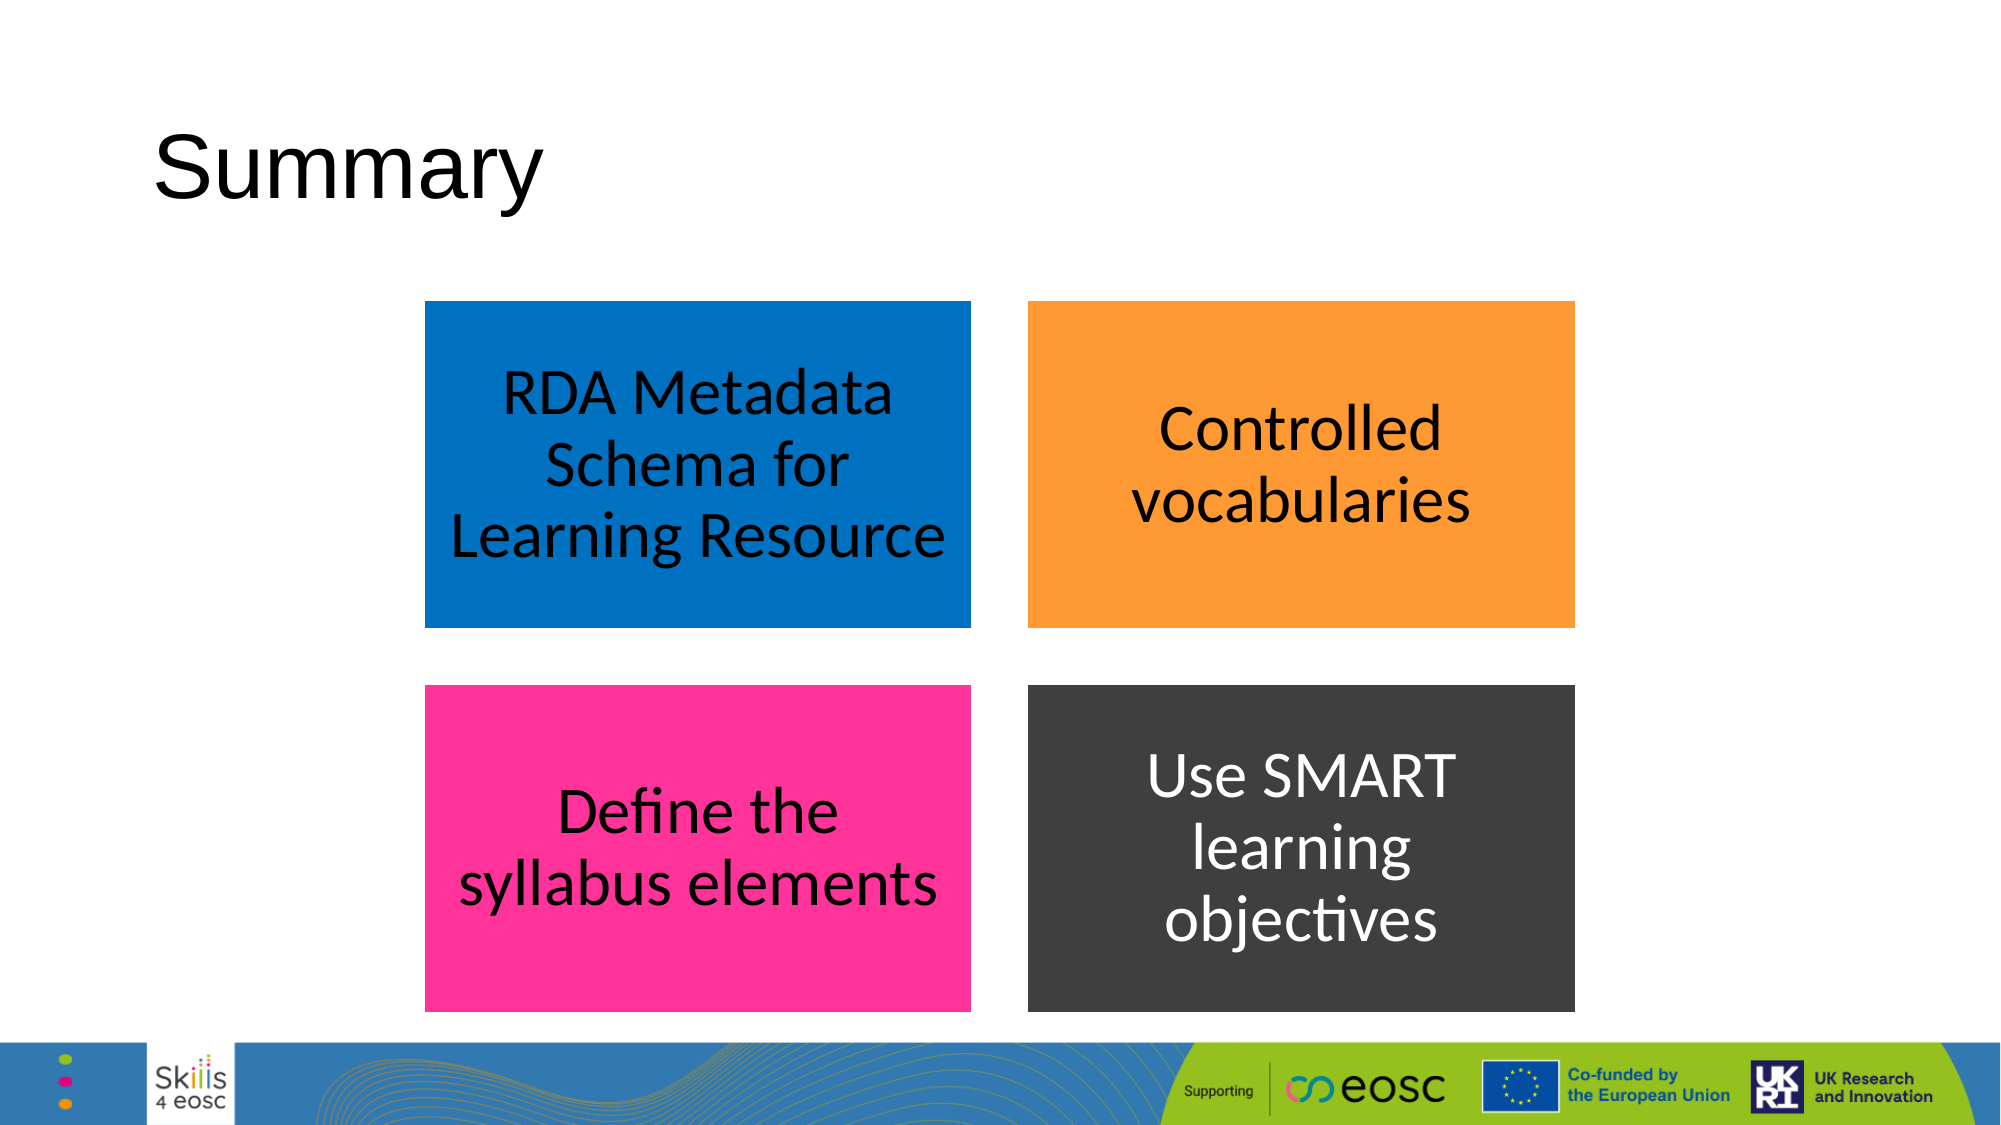

# Summary
RDA Metadata Schema for Learning Resource
Controlled vocabularies
Define the syllabus elements
Use SMART learning objectives